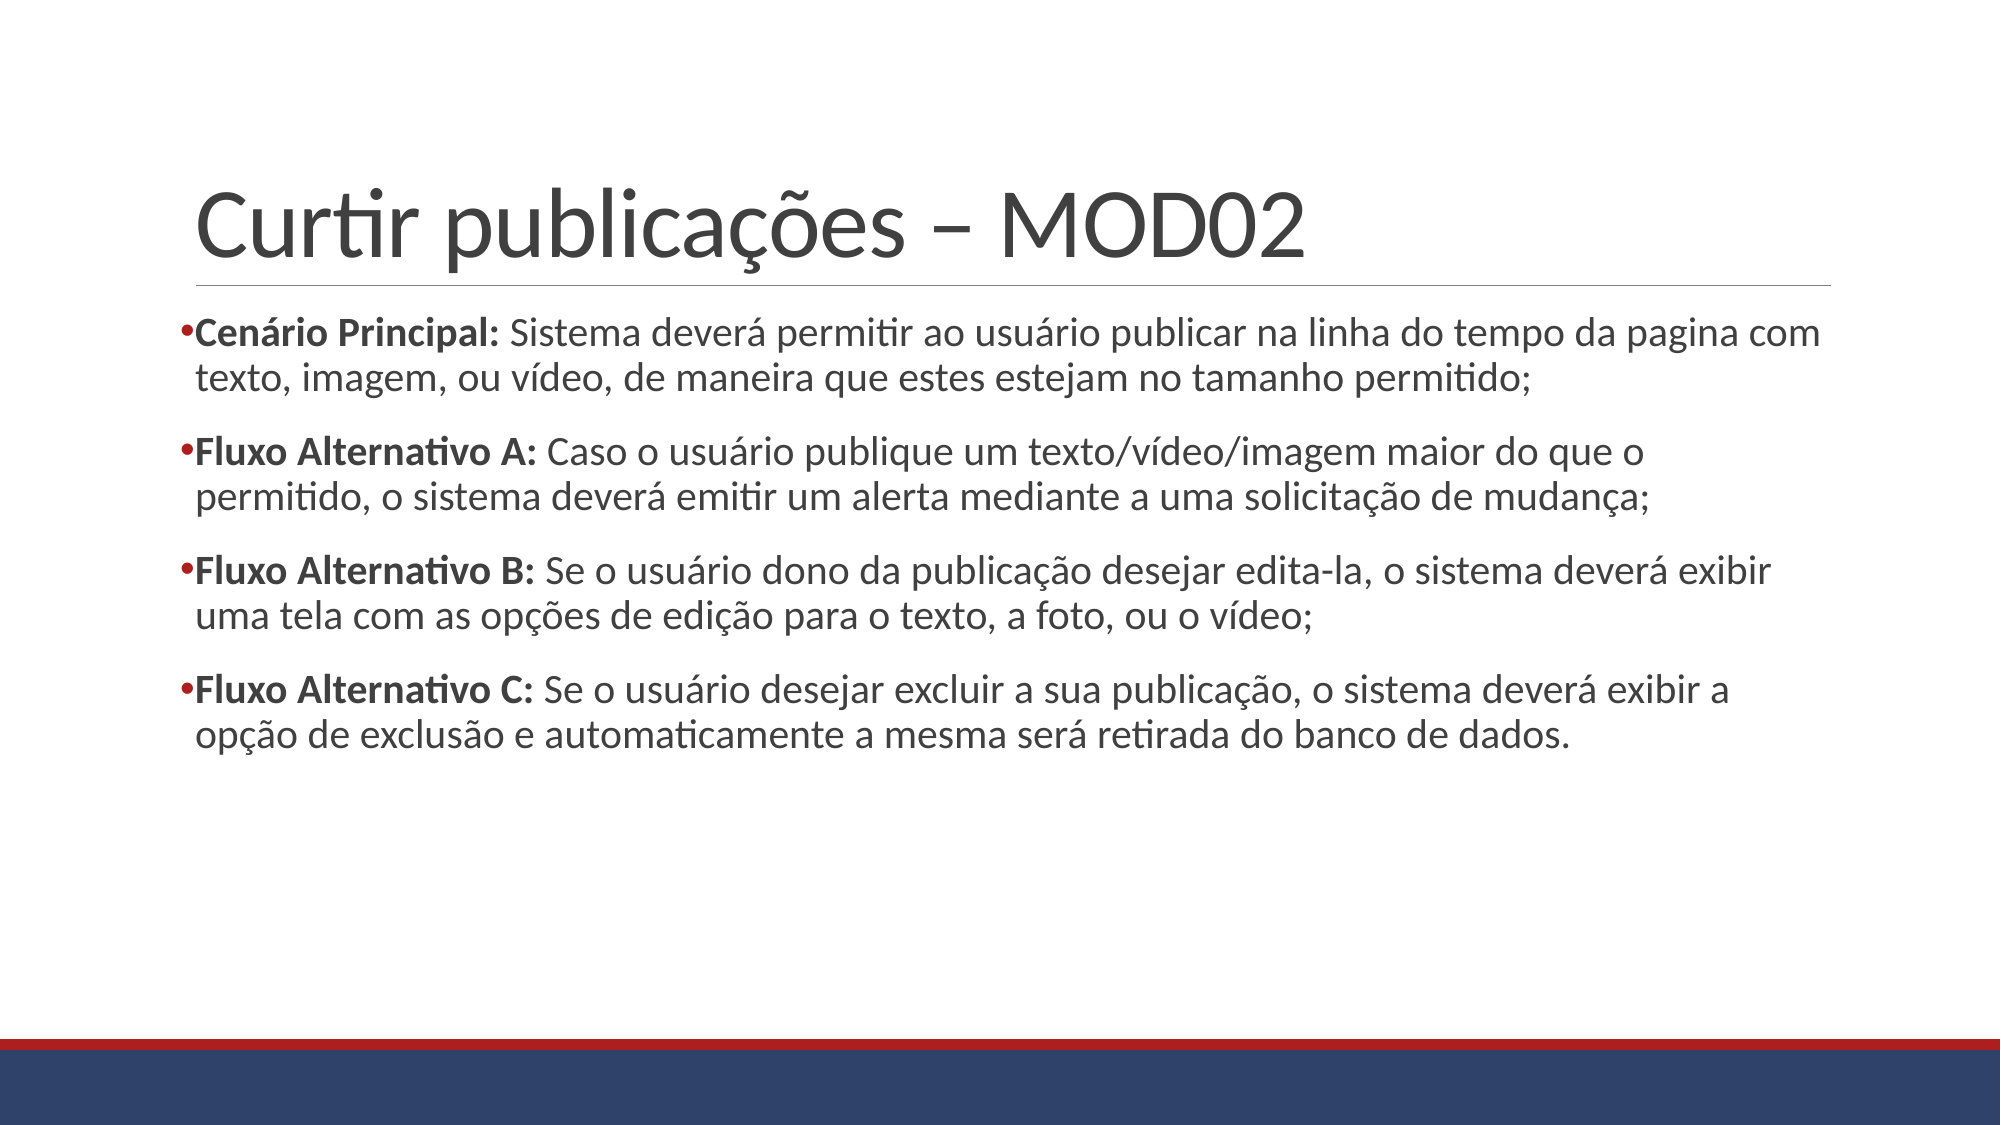

# Curtir publicações – MOD02
Cenário Principal: Sistema deverá permitir ao usuário publicar na linha do tempo da pagina com texto, imagem, ou vídeo, de maneira que estes estejam no tamanho permitido;
Fluxo Alternativo A: Caso o usuário publique um texto/vídeo/imagem maior do que o permitido, o sistema deverá emitir um alerta mediante a uma solicitação de mudança;
Fluxo Alternativo B: Se o usuário dono da publicação desejar edita-la, o sistema deverá exibir uma tela com as opções de edição para o texto, a foto, ou o vídeo;
Fluxo Alternativo C: Se o usuário desejar excluir a sua publicação, o sistema deverá exibir a opção de exclusão e automaticamente a mesma será retirada do banco de dados.